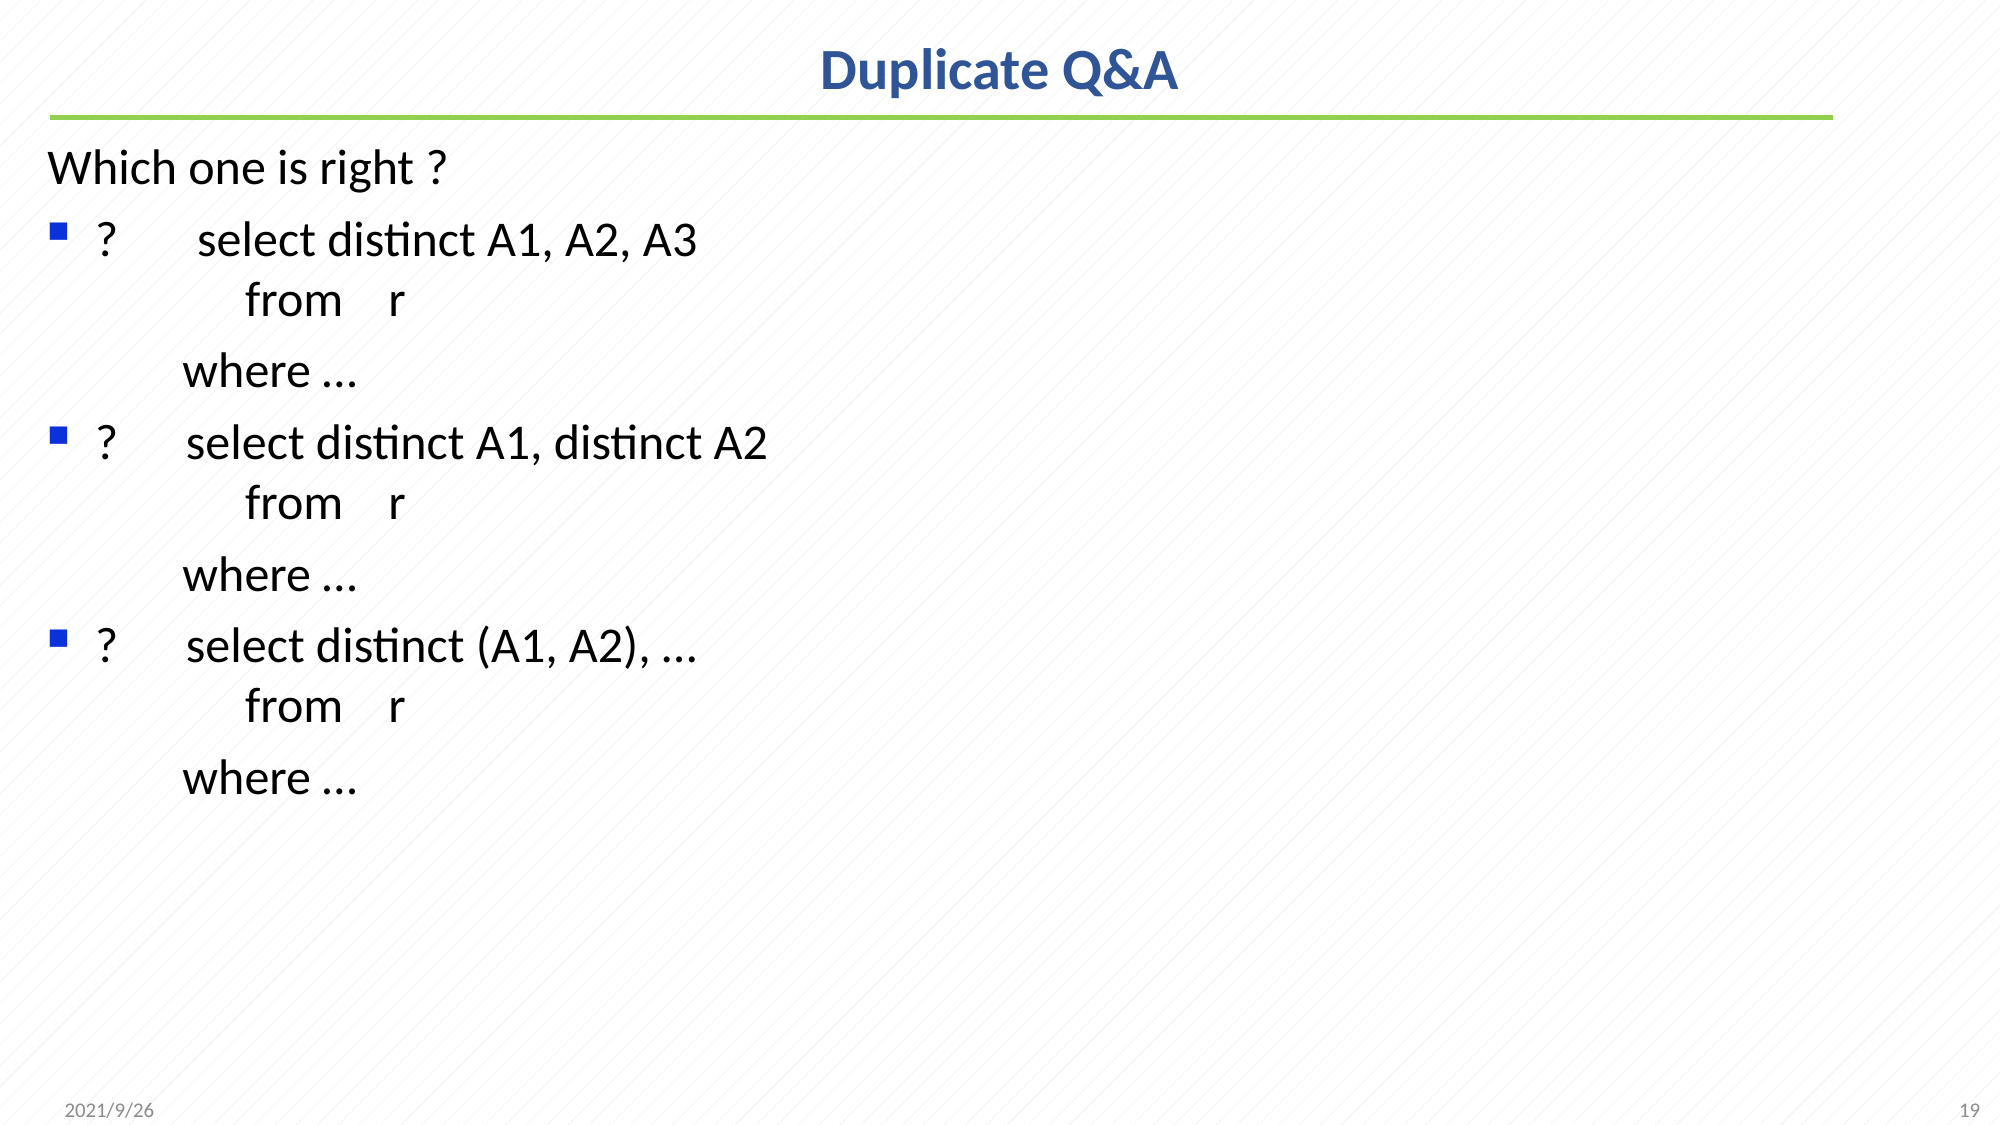

# Duplicate Q&A
Which one is right ?
?       select distinct A1, A2, A3
	from    r
            where …
?      select distinct A1, distinct A2
	from    r
            where …
?      select distinct (A1, A2), …
	from    r
            where …
19
2021/9/26